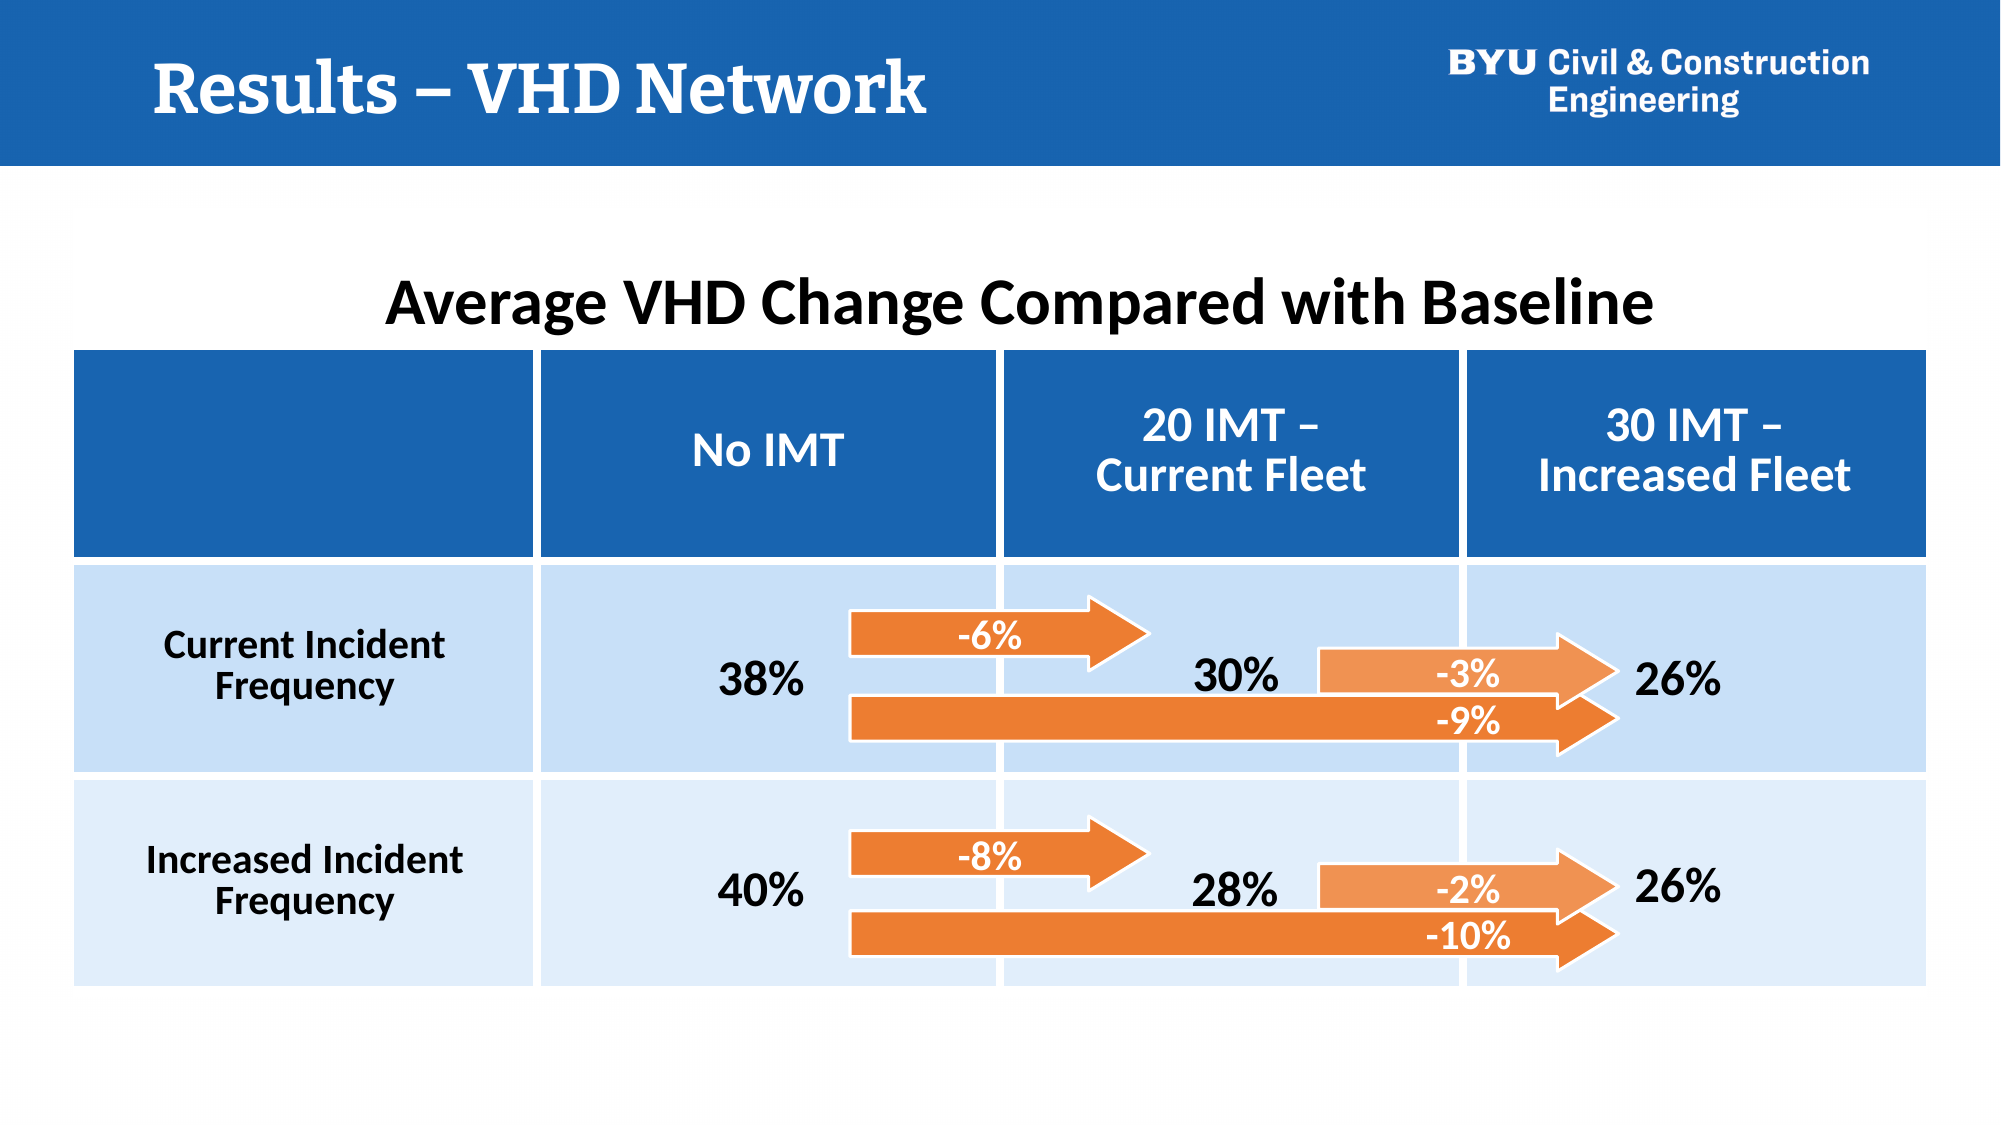

# Results – VHD Network
| Average VHD Change Compared with 20 IMT |  |  |  |
| --- | --- | --- | --- |
|  | No IMT | 20 IMT – Current Fleet | 30 IMT – Increased Fleet |
| Current Incident Frequency |  |  |  |
| Increased Incident Frequency |  |  |  |
Average VHD Change Compared with Baseline
Average VHD Change Compared with No IMT
Average VHD Change Compared with 20 IMT
Average VHD Change Compared with 20 IMT
Average VHD Change Compared with 20 IMT
Average VHD Change Compared with 20 IMT
Average VHD Change Compared with 20 IMT

-6%

30%
38%
  -3%
26%

-9%

-8%
26%
40%
28%

-2%

-10%